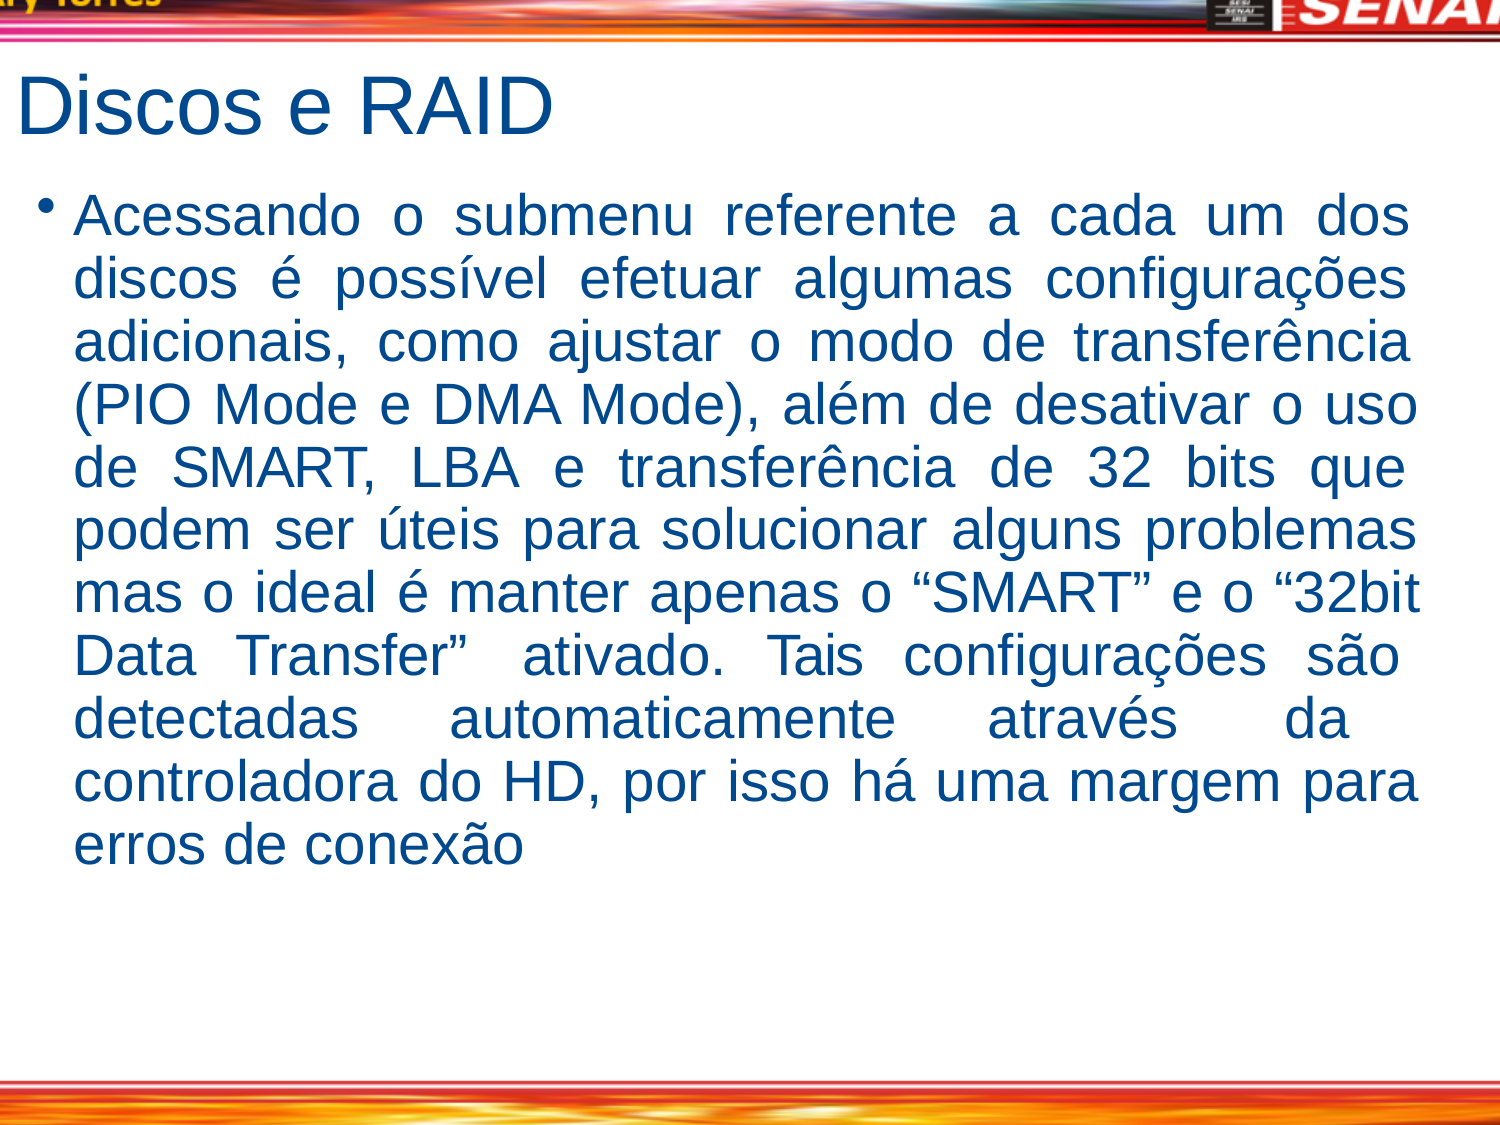

# Discos e RAID
Acessando o submenu referente a cada um dos  discos é possível efetuar algumas configurações  adicionais, como ajustar o modo de transferência  (PIO Mode e DMA Mode), além de desativar o uso  de SMART, LBA e transferência de 32 bits que  podem ser úteis para solucionar alguns problemas  mas o ideal é manter apenas o “SMART” e o “32bit  Data Transfer” ativado. Tais configurações são  detectadas automaticamente através da  controladora do HD, por isso há uma margem para  erros de conexão